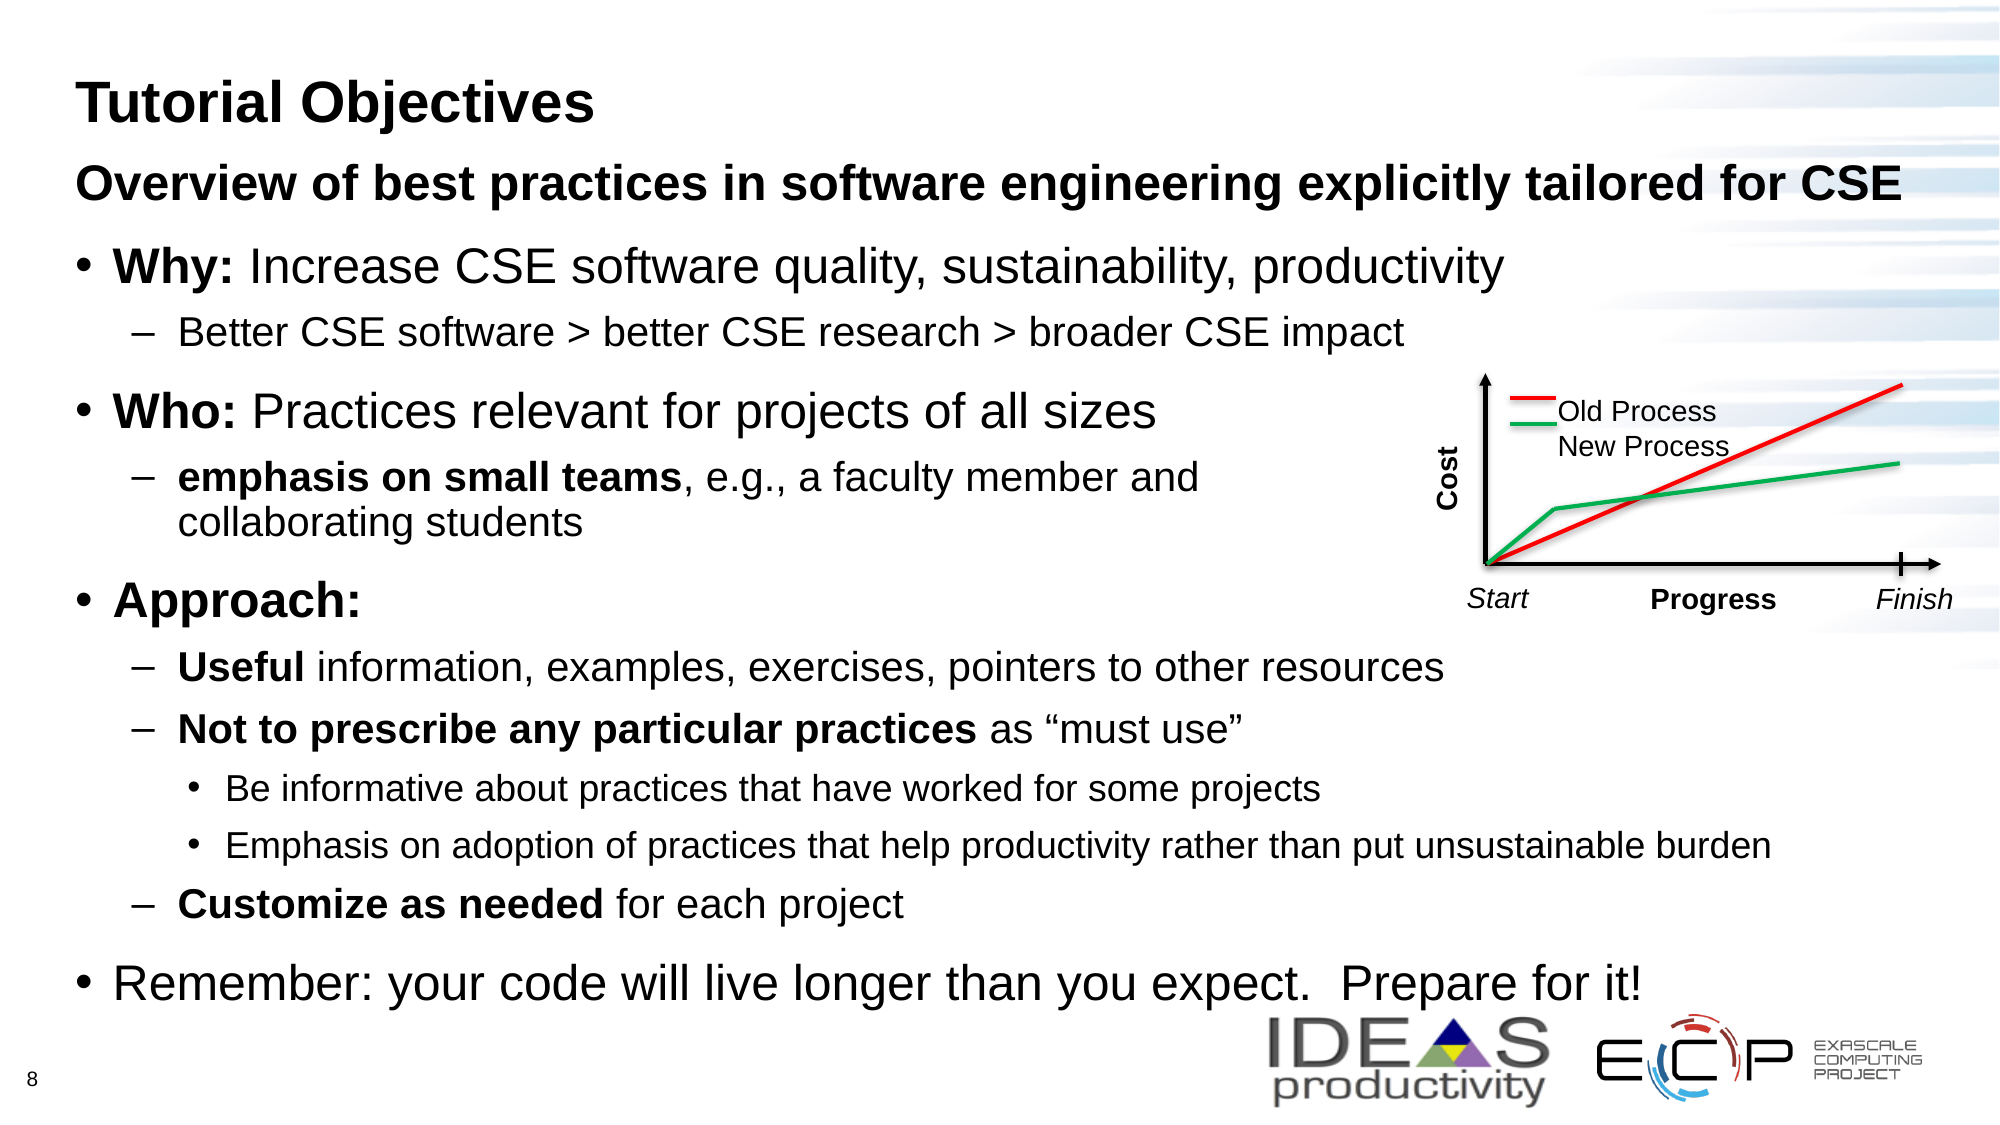

# Tutorial Objectives
Overview of best practices in software engineering explicitly tailored for CSE
Why: Increase CSE software quality, sustainability, productivity
Better CSE software > better CSE research > broader CSE impact
Who: Practices relevant for projects of all sizes
emphasis on small teams, e.g., a faculty member and
collaborating students
Approach:
Useful information, examples, exercises, pointers to other resources
Not to prescribe any particular practices as “must use”
Be informative about practices that have worked for some projects
Emphasis on adoption of practices that help productivity rather than put unsustainable burden
Customize as needed for each project
Remember: your code will live longer than you expect.  Prepare for it!
Old Process
New Process
Cost
Start
Progress
Finish